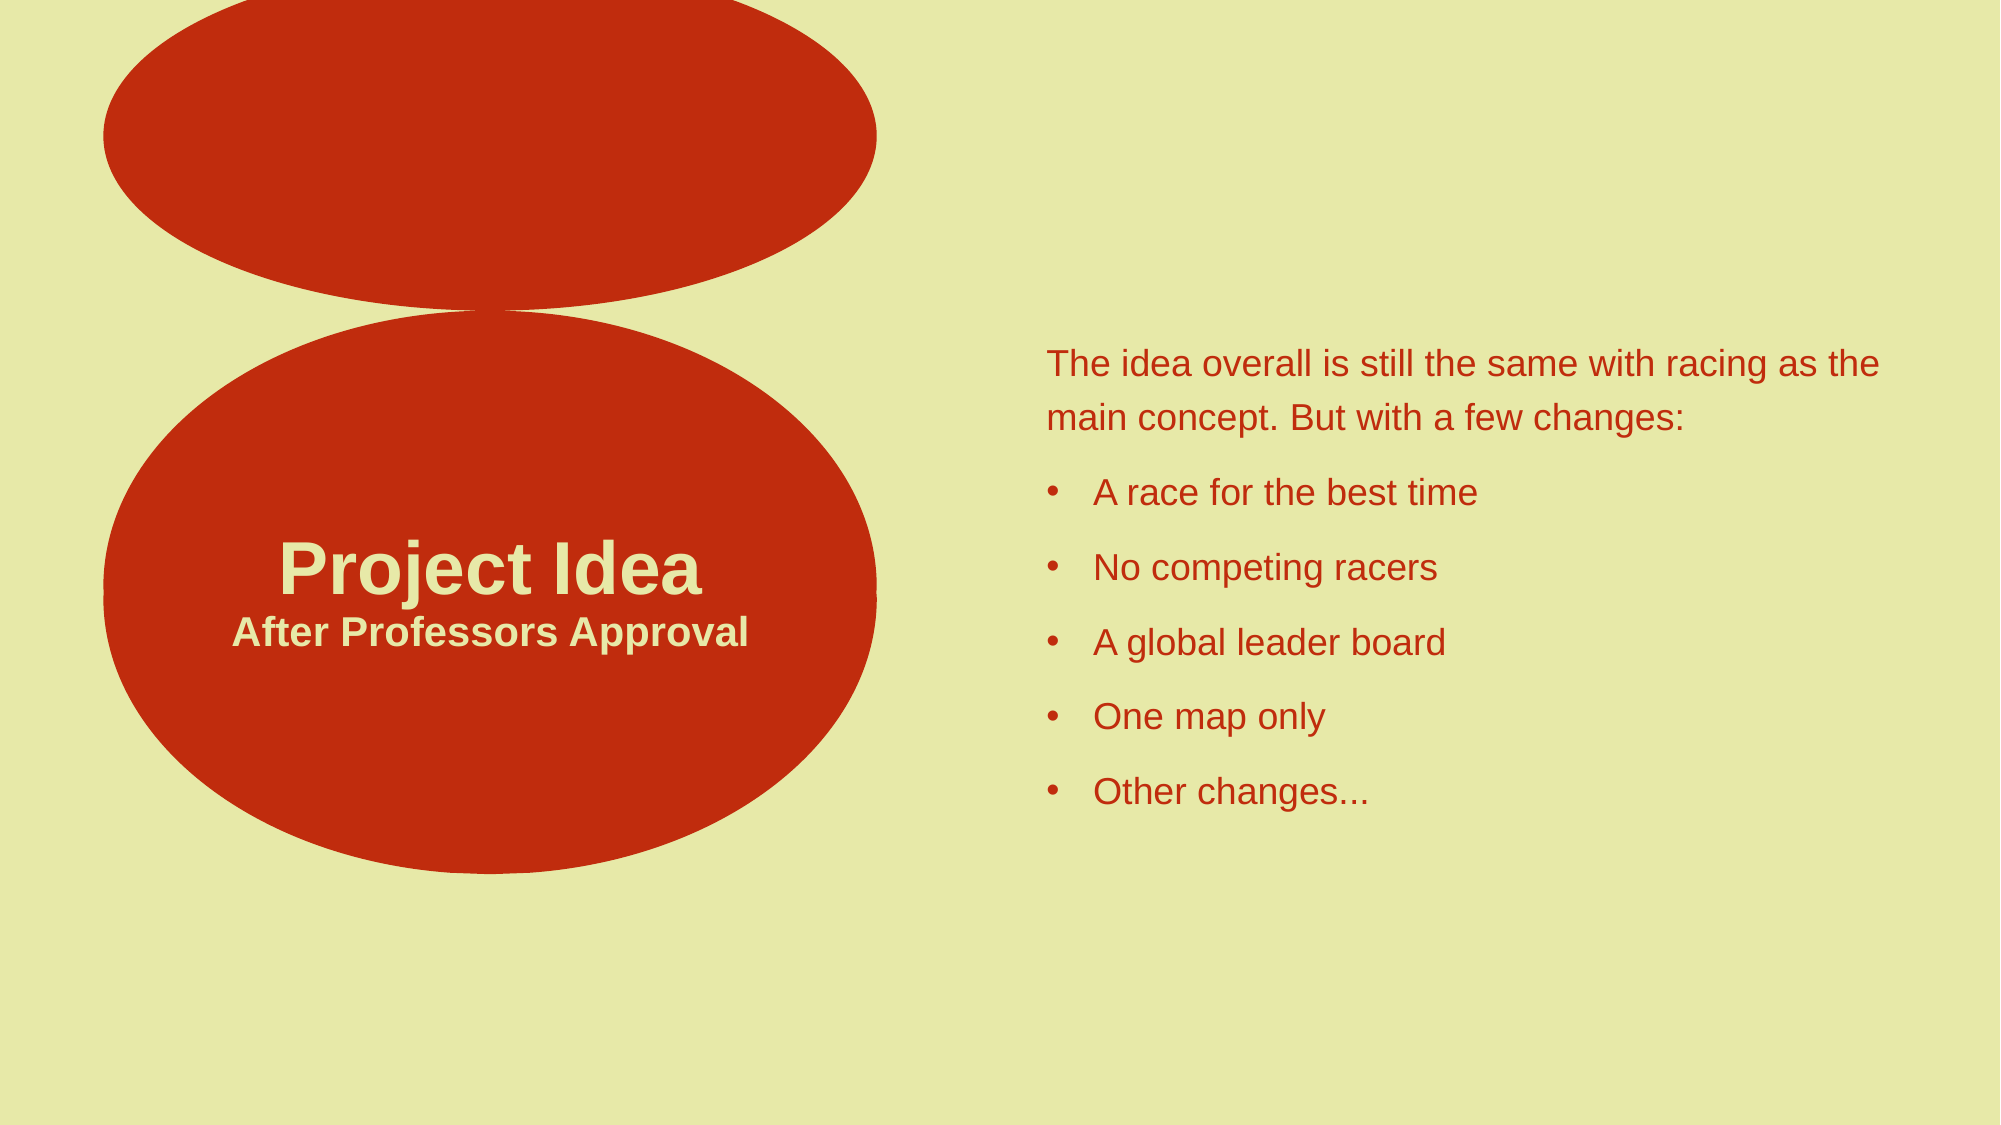

The idea overall is still the same with racing as the main concept. But with a few changes:
A race for the best time
No competing racers
A global leader board
One map only
Other changes...
# Project Idea After Professors Approval